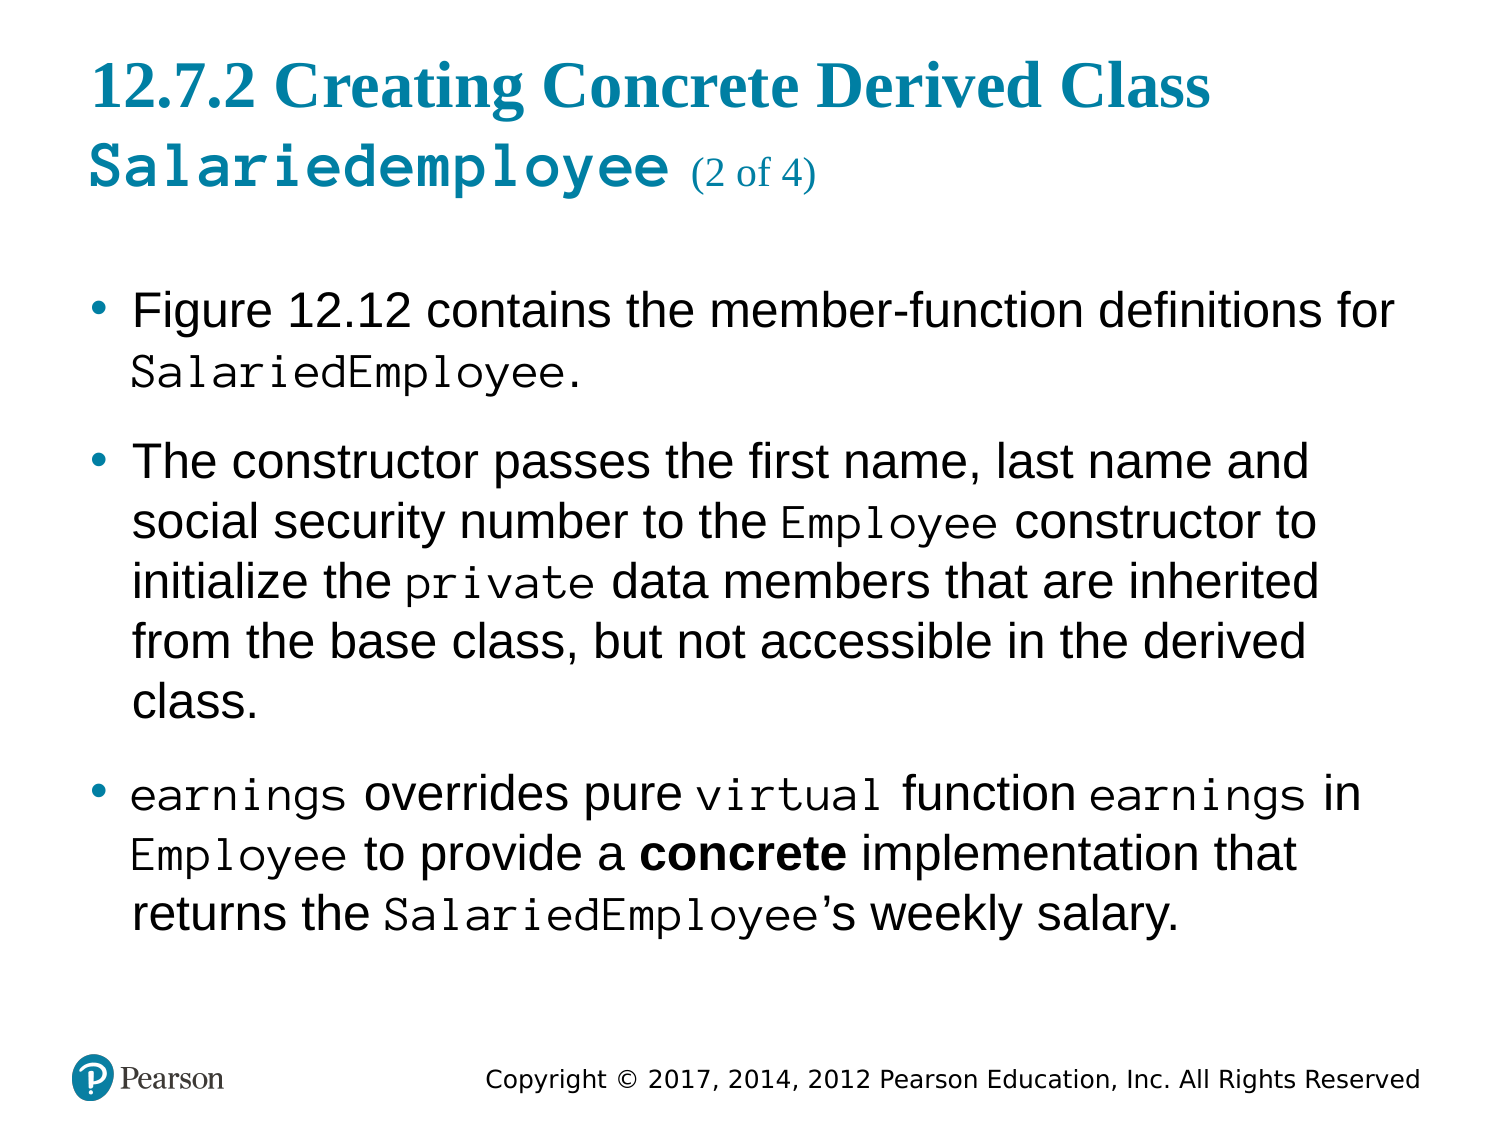

# 12.7.2 Creating Concrete Derived Class Salariedemployee (2 of 4)
Figure 12.12 contains the member-function definitions for SalariedEmployee.
The constructor passes the first name, last name and social security number to the Employee constructor to initialize the private data members that are inherited from the base class, but not accessible in the derived class.
earnings overrides pure virtual function earnings in Employee to provide a concrete implementation that returns the SalariedEmployee’s weekly salary.